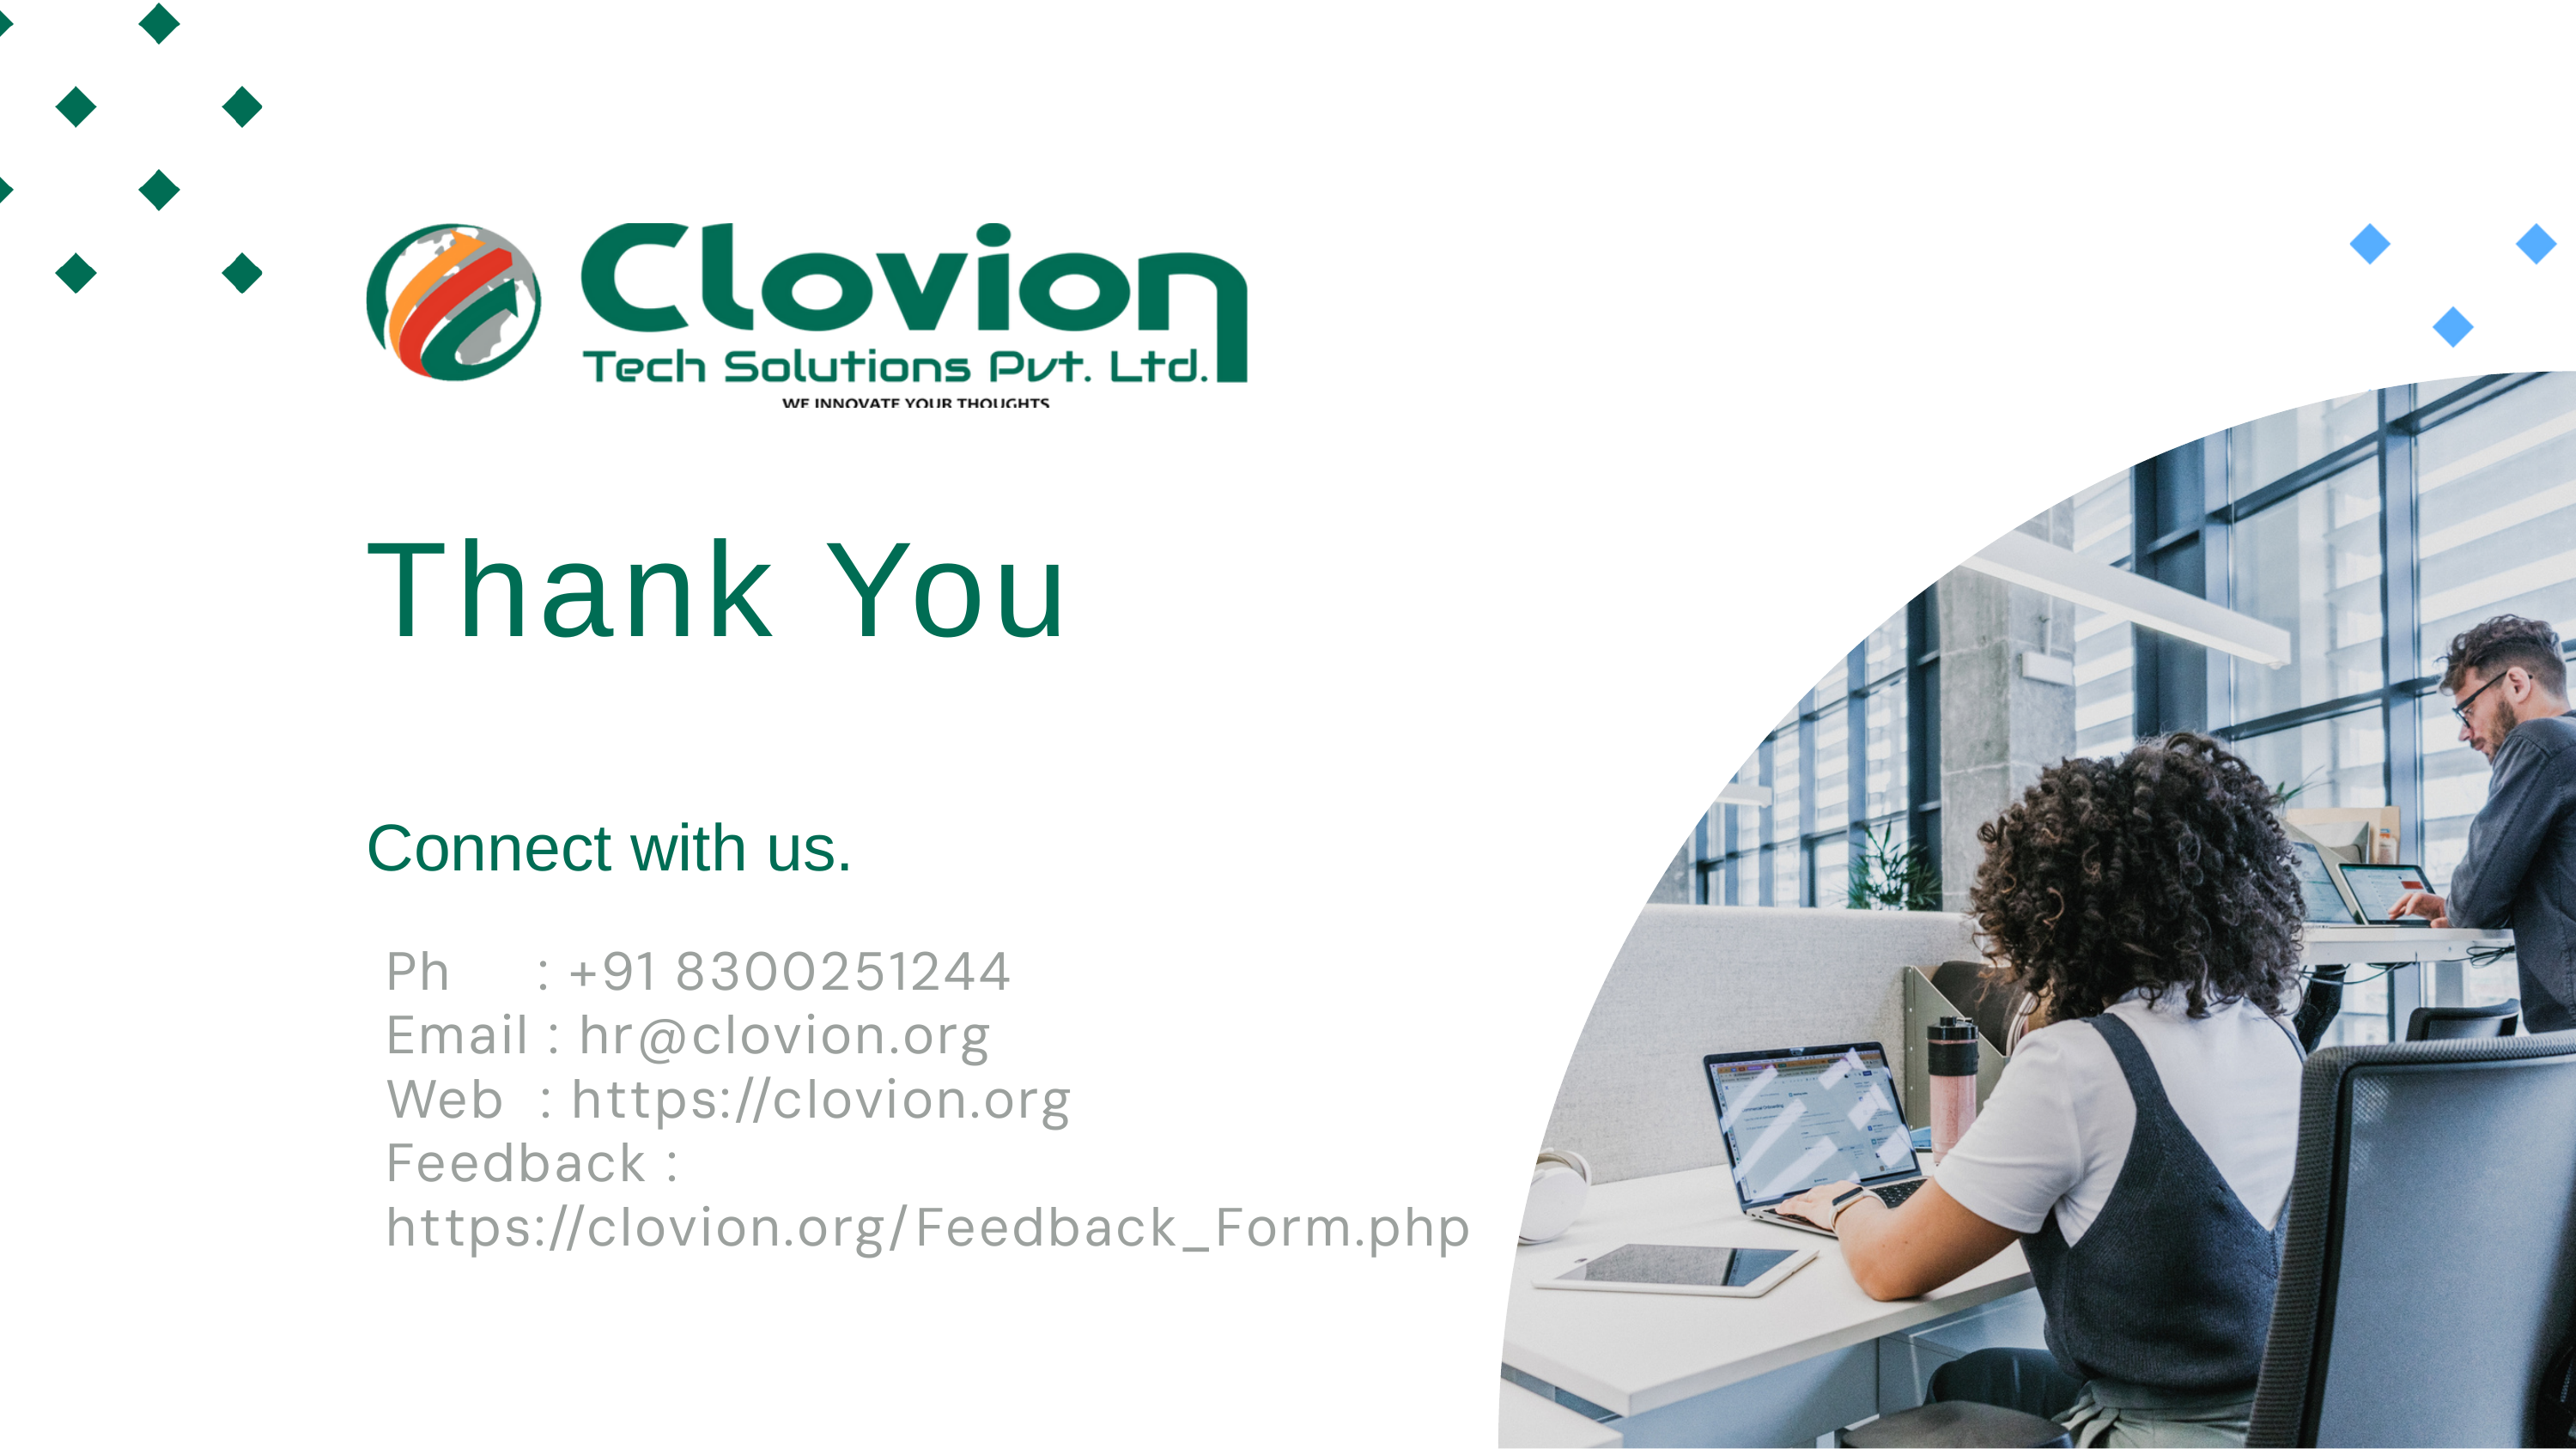

Thank You
Connect with us.
Ph     : +91 8300251244
Email : hr@clovion.org
Web  : https://clovion.org
Feedback : https://clovion.org/Feedback_Form.php